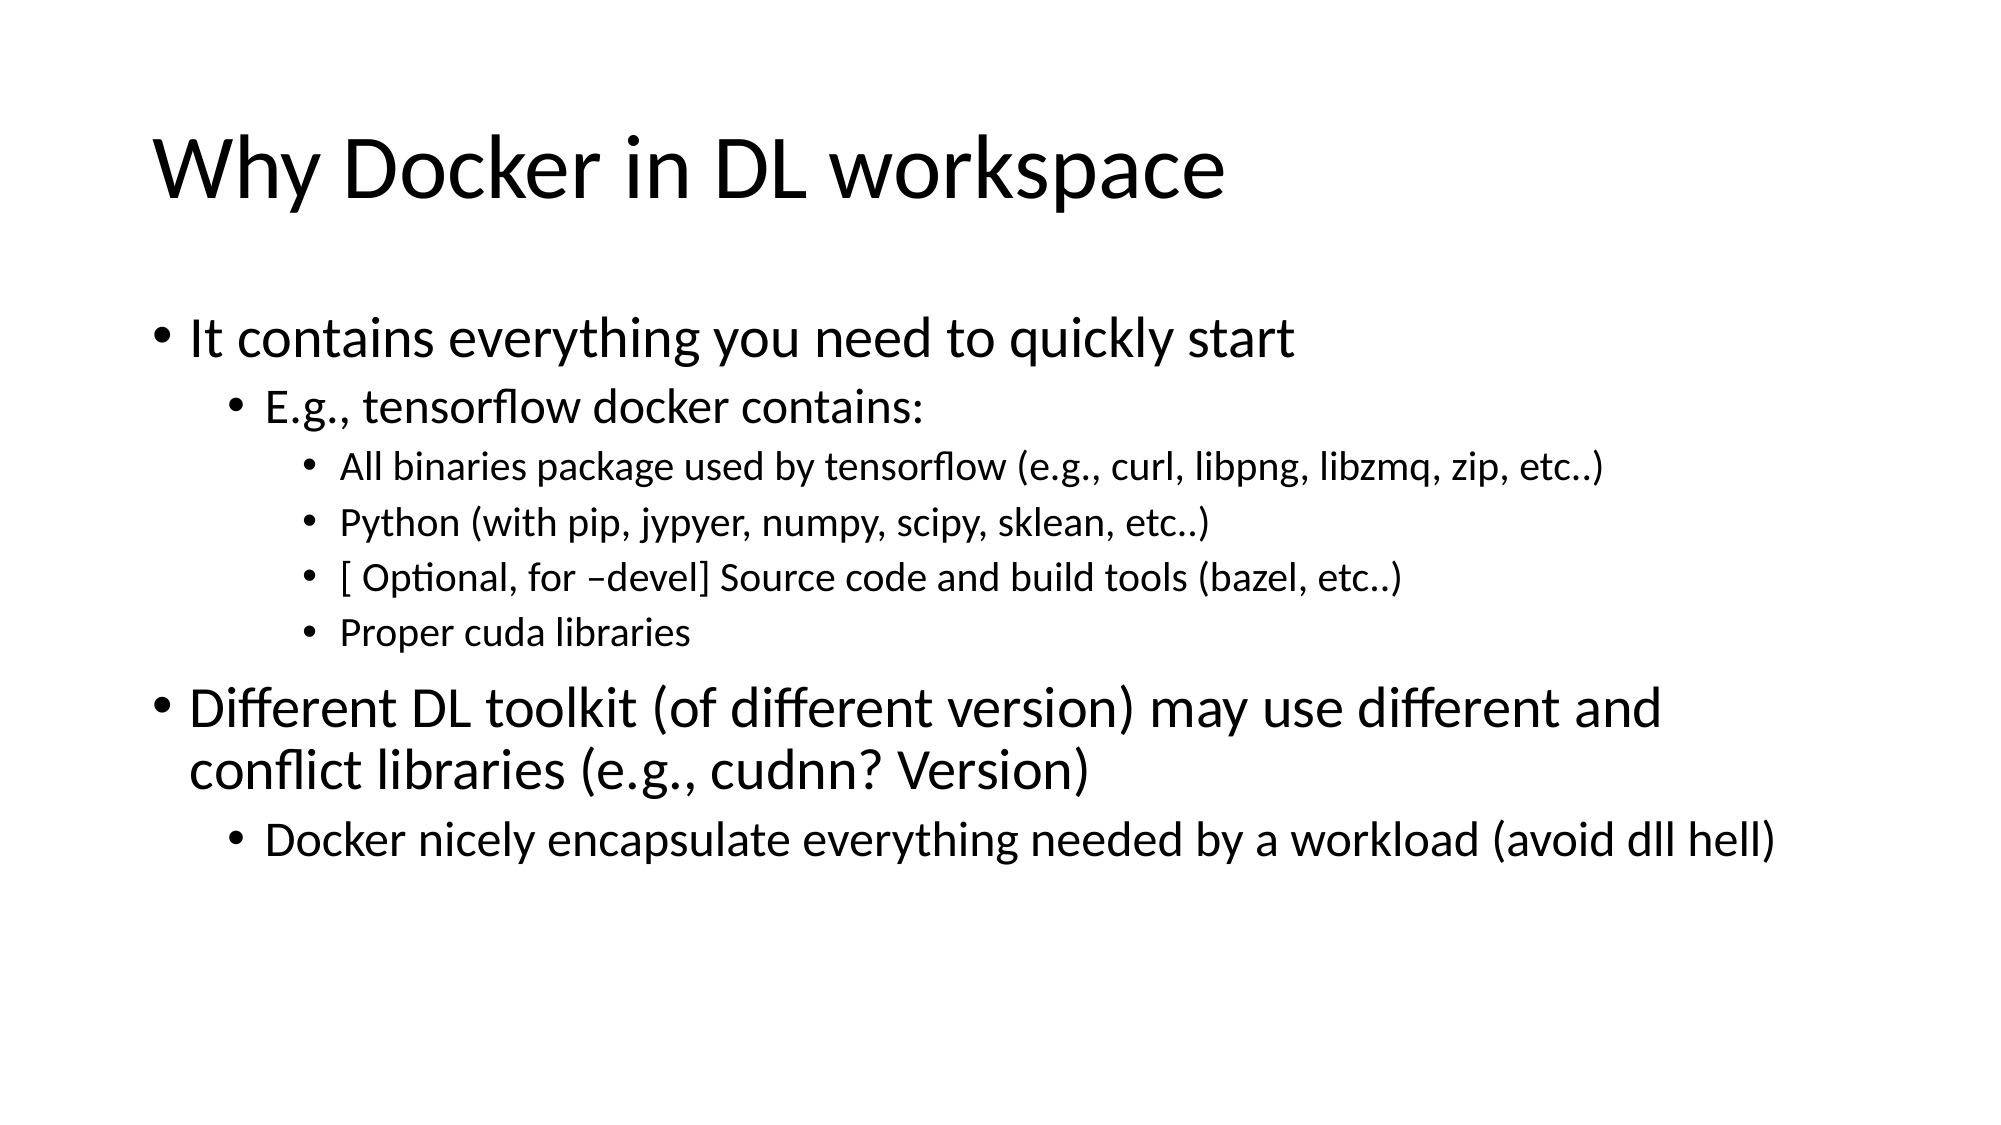

# Why Docker in DL workspace
It contains everything you need to quickly start
E.g., tensorflow docker contains:
All binaries package used by tensorflow (e.g., curl, libpng, libzmq, zip, etc..)
Python (with pip, jypyer, numpy, scipy, sklean, etc..)
[ Optional, for –devel] Source code and build tools (bazel, etc..)
Proper cuda libraries
Different DL toolkit (of different version) may use different and conflict libraries (e.g., cudnn? Version)
Docker nicely encapsulate everything needed by a workload (avoid dll hell)